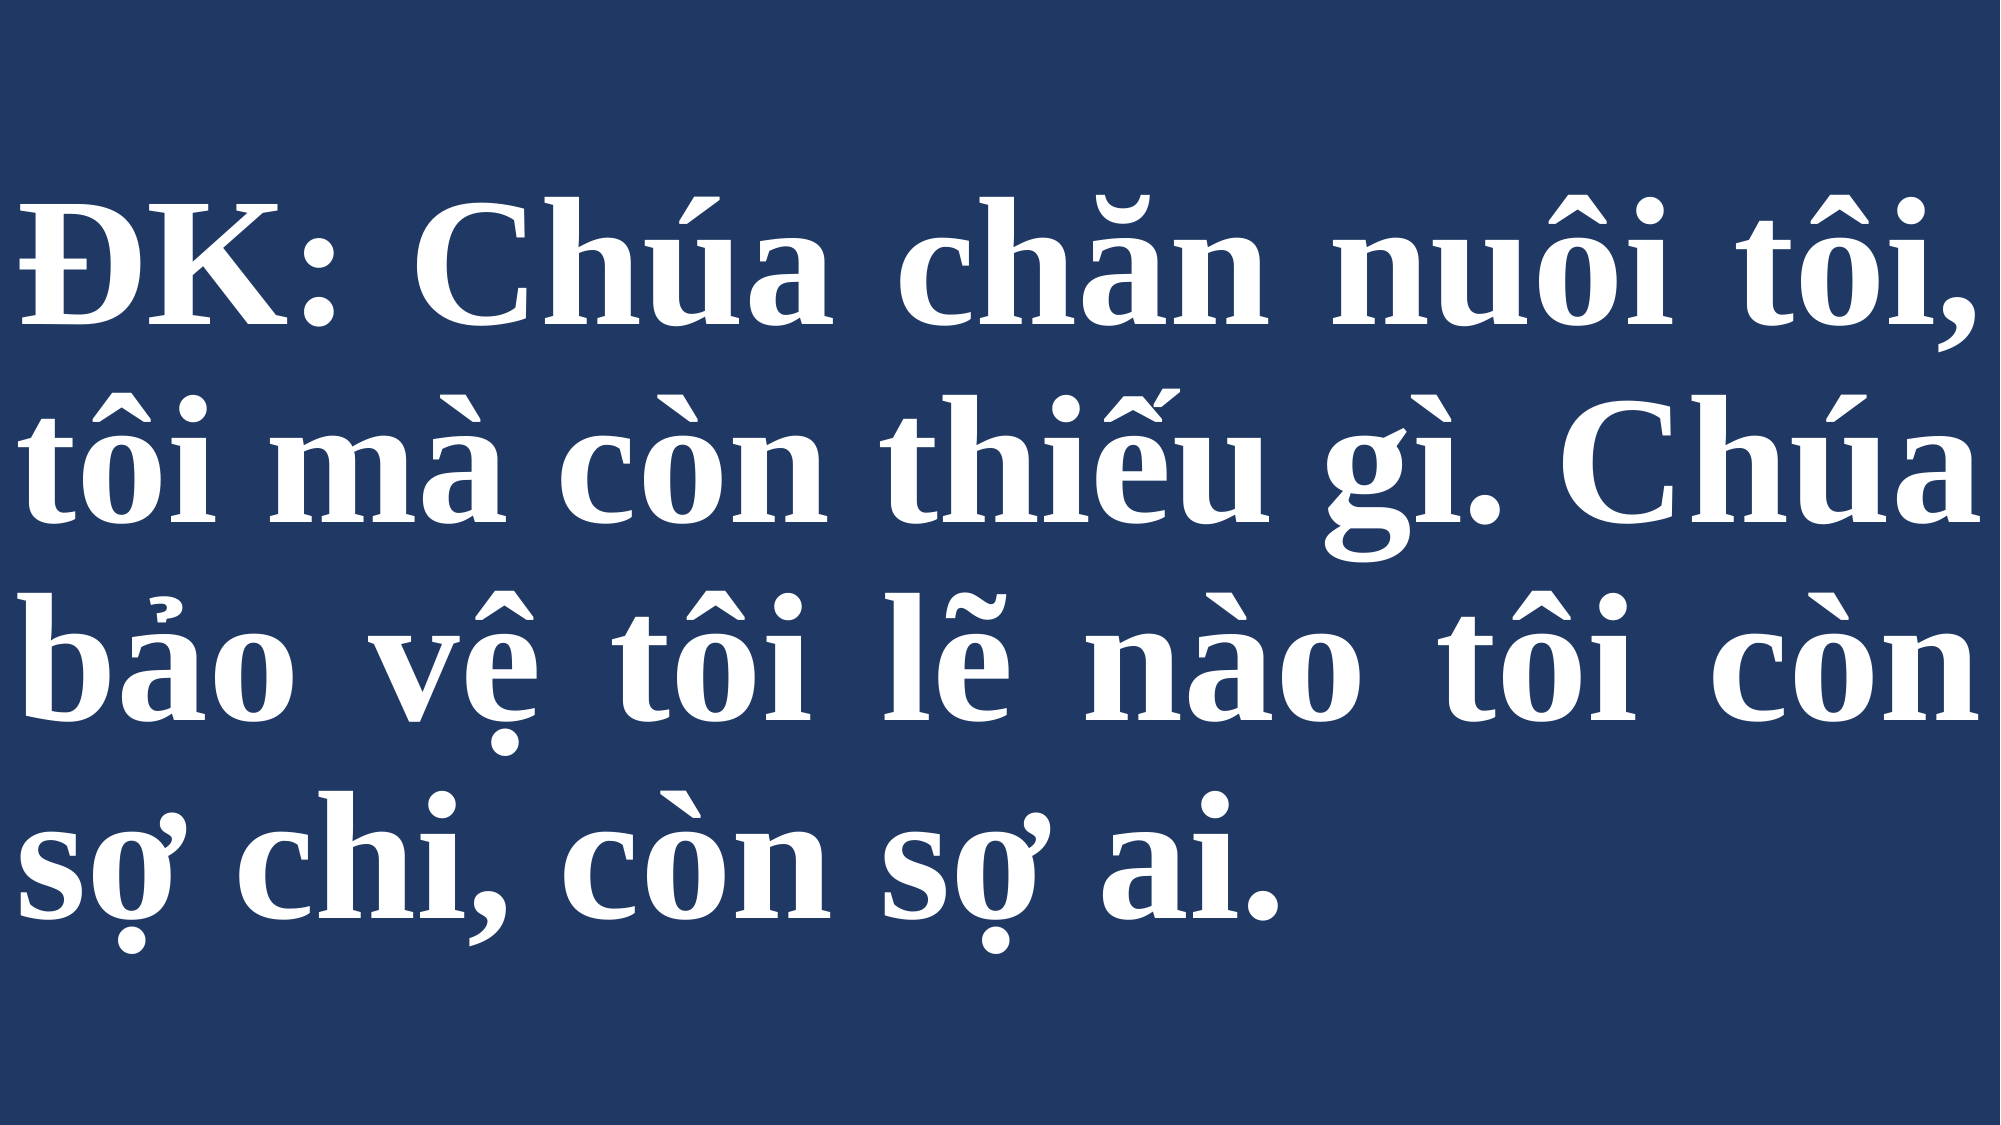

# ĐK: Chúa chăn nuôi tôi, tôi mà còn thiếu gì. Chúa bảo vệ tôi lẽ nào tôi còn sợ chi, còn sợ ai.